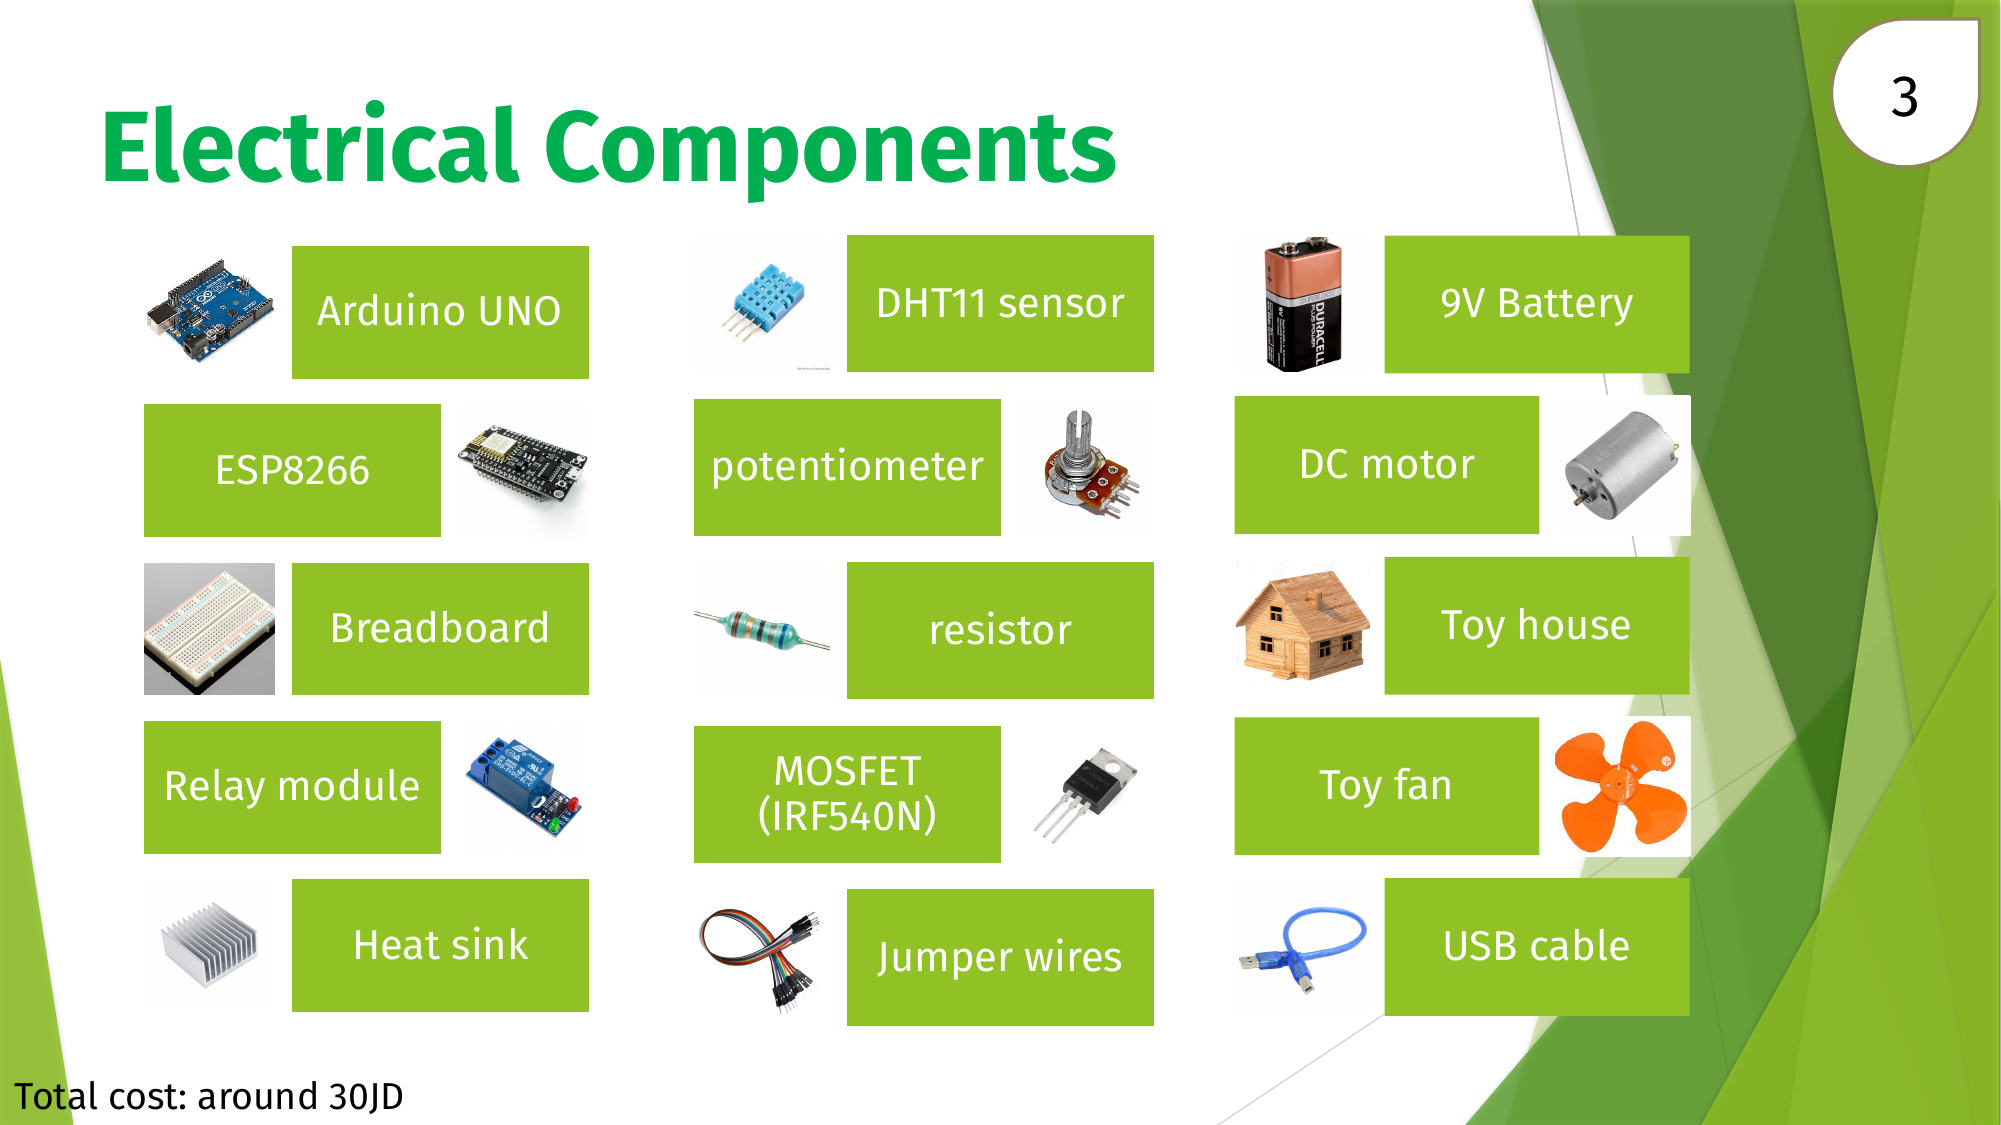

3
Electrical Components
DHT11 sensor
potentiometer
resistor
MOSFET (IRF540N)
Jumper wires
9V Battery
DC motor
Toy house
Toy fan
USB cable
Arduino UNO
ESP8266
Breadboard
Relay module
Heat sink
Total cost: around 30JD